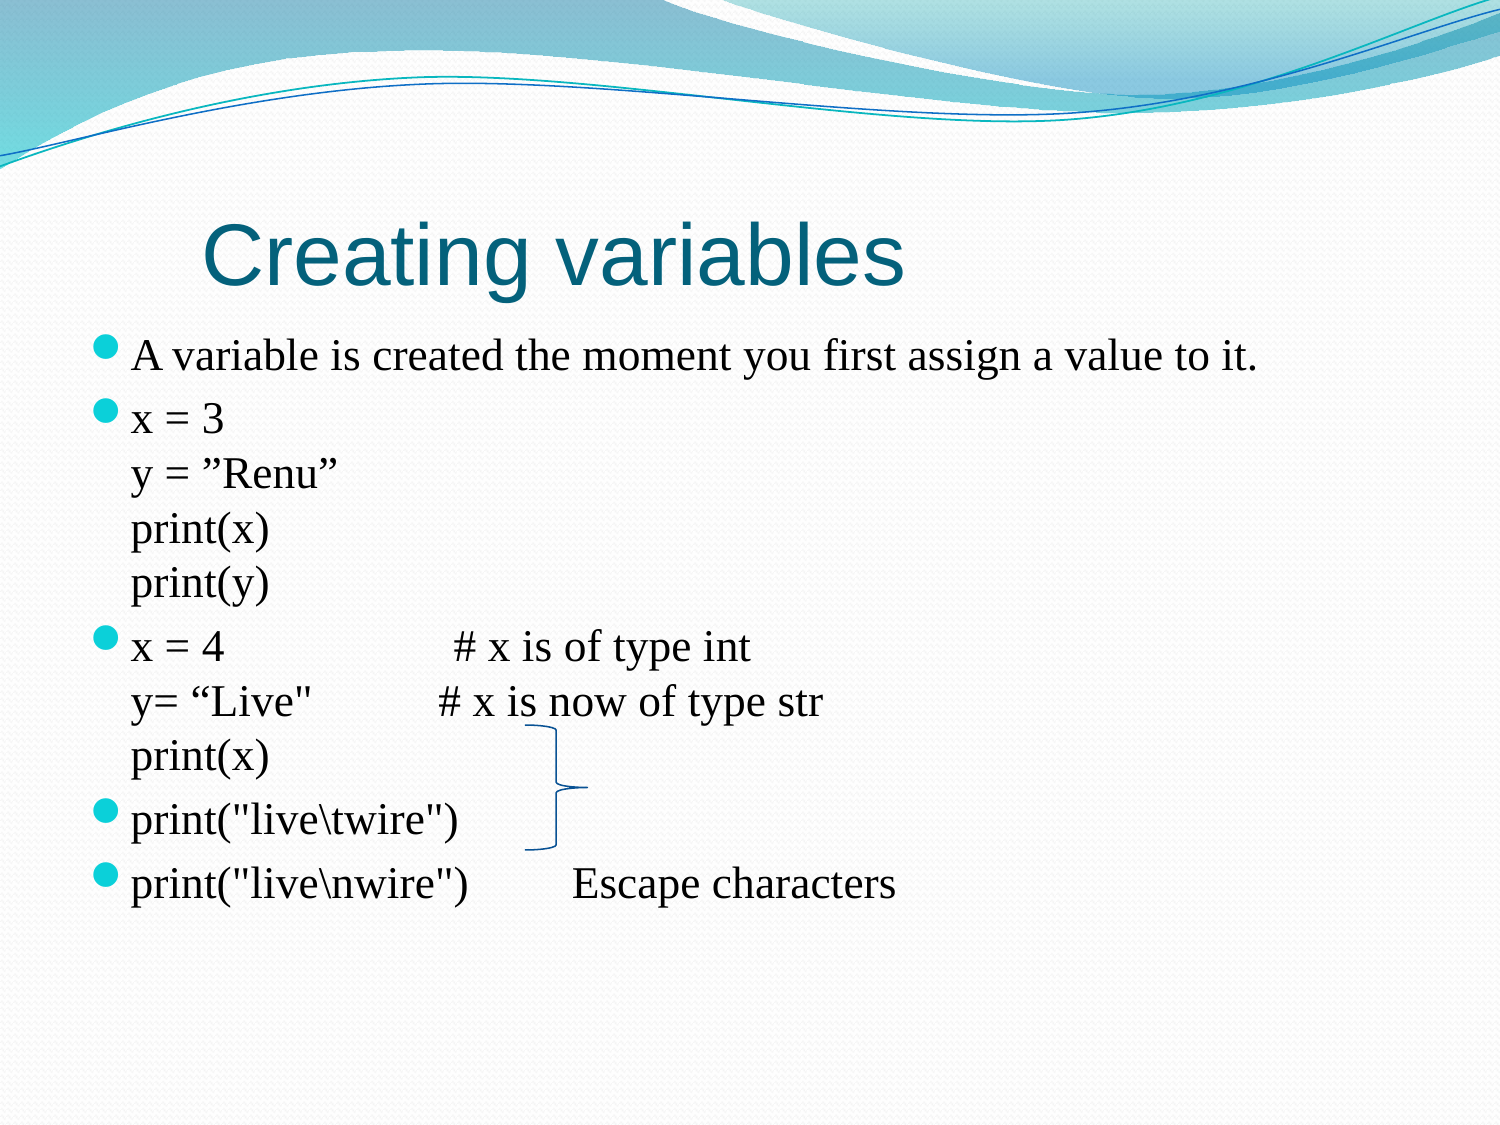

# Creating variables
A variable is created the moment you first assign a value to it.
x = 3
y = ”Renu”
print(x)
print(y)
x = 4                    # x is of type int
y= “Live"           # x is now of type str
print(x)
print("live\twire")
print("live\nwire")         Escape characters